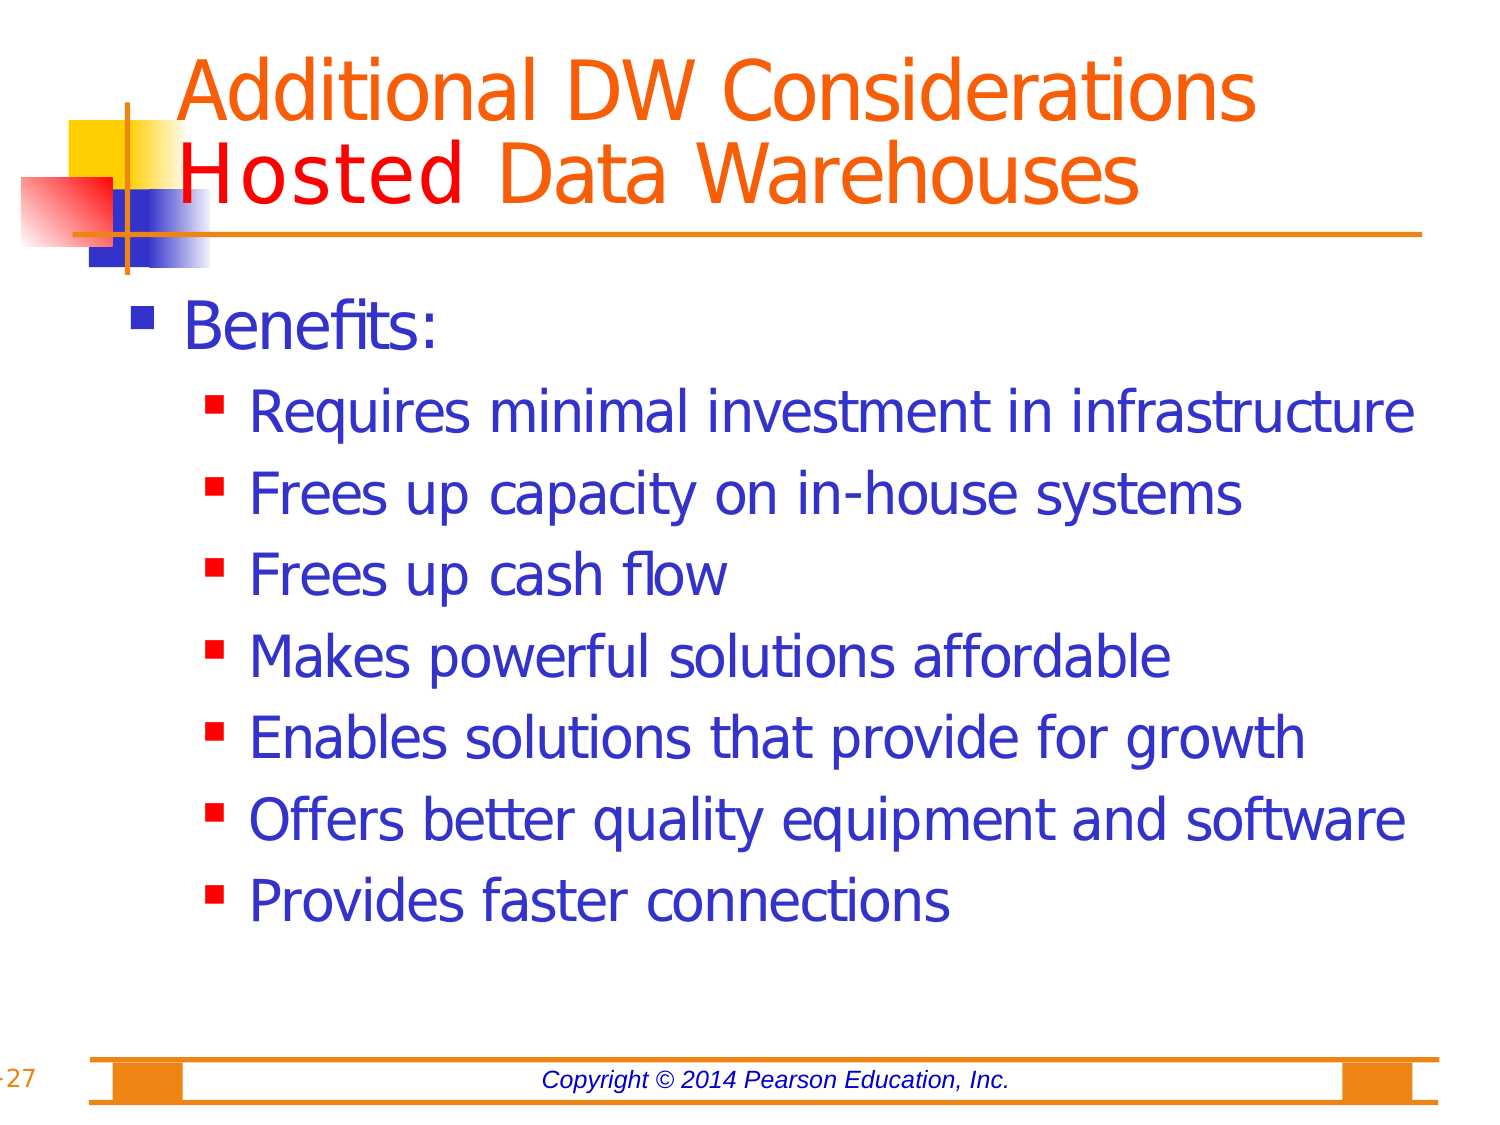

# Additional DW Considerations Hosted Data Warehouses
Benefits:
Requires minimal investment in infrastructure
Frees up capacity on in-house systems
Frees up cash flow
Makes powerful solutions affordable
Enables solutions that provide for growth
Offers better quality equipment and software
Provides faster connections